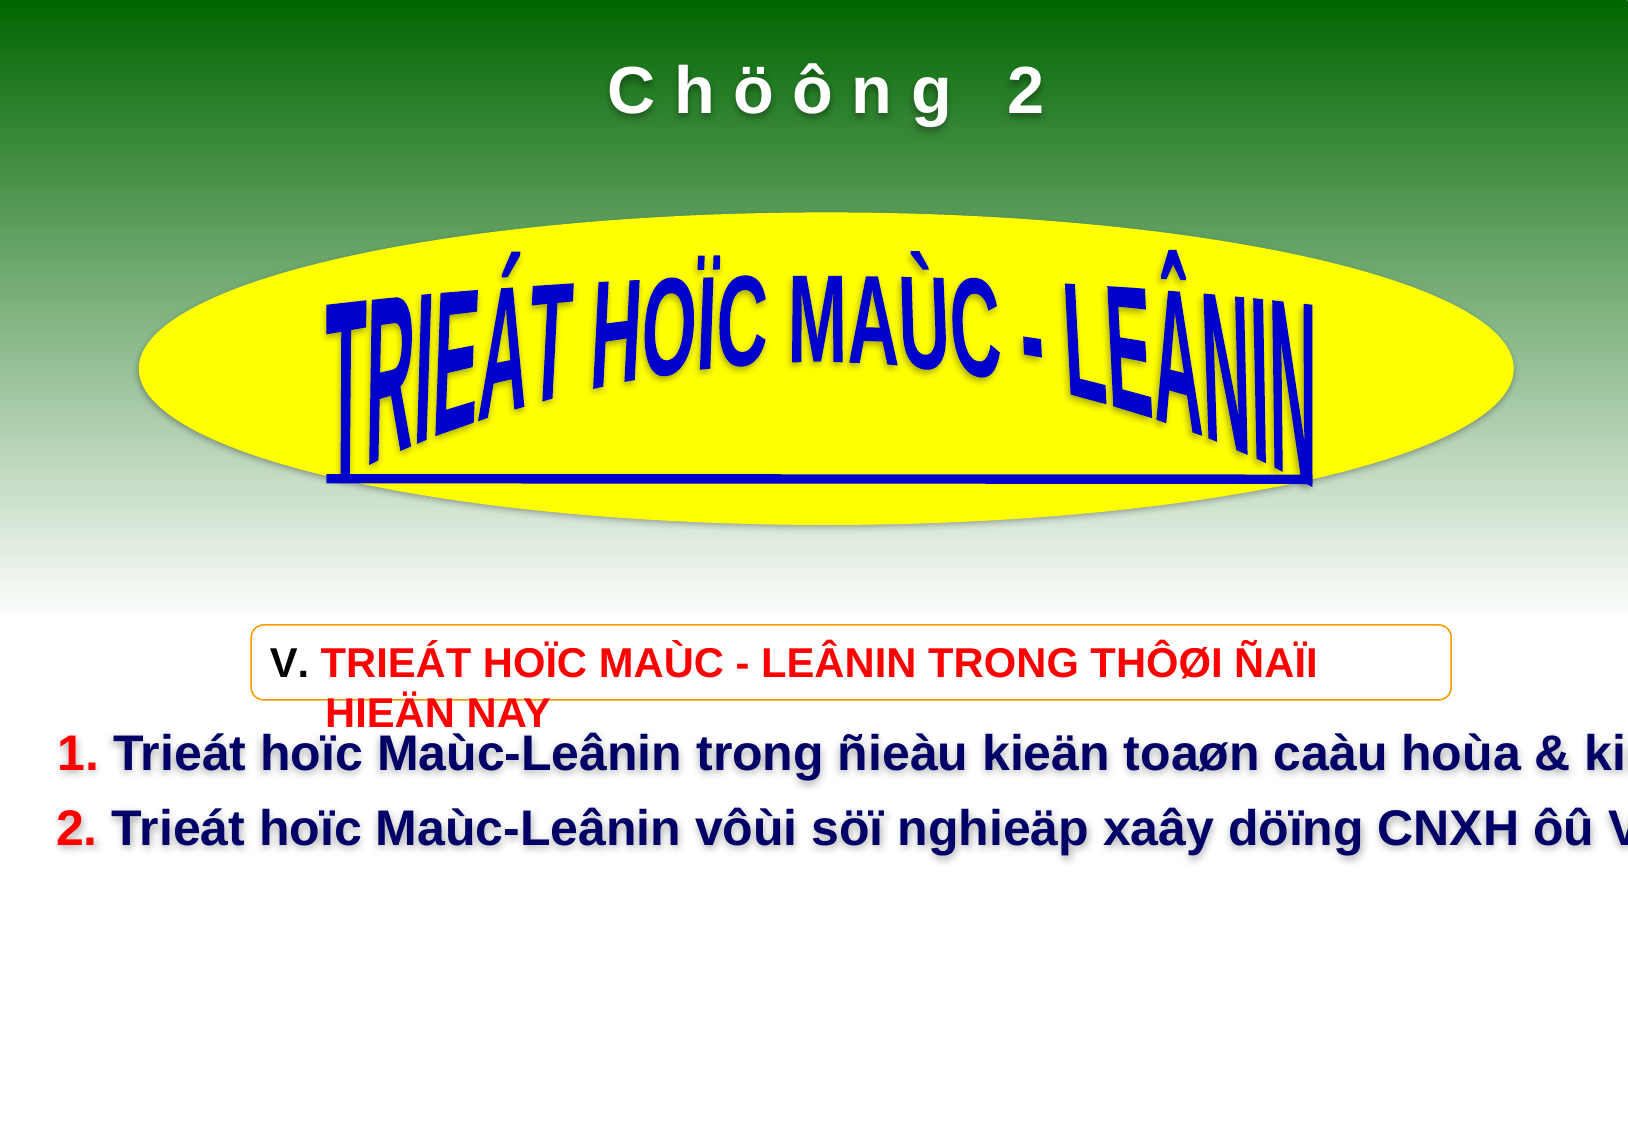

C h ö ô n g   2

TRIEÁT HOÏC MAÙC - LEÂNIN
V. TRIEÁT HOÏC MAÙC - LEÂNIN TRONG THÔØI ÑAÏI HIEÄN NAY
1. Trieát hoïc Maùc-Leânin trong ñieàu kieän toaøn caàu hoùa & kinh teá thò tröôøng
2. Trieát hoïc Maùc-Leânin vôùi söï nghieäp xaây döïng CNXH ôû Vieät Nam